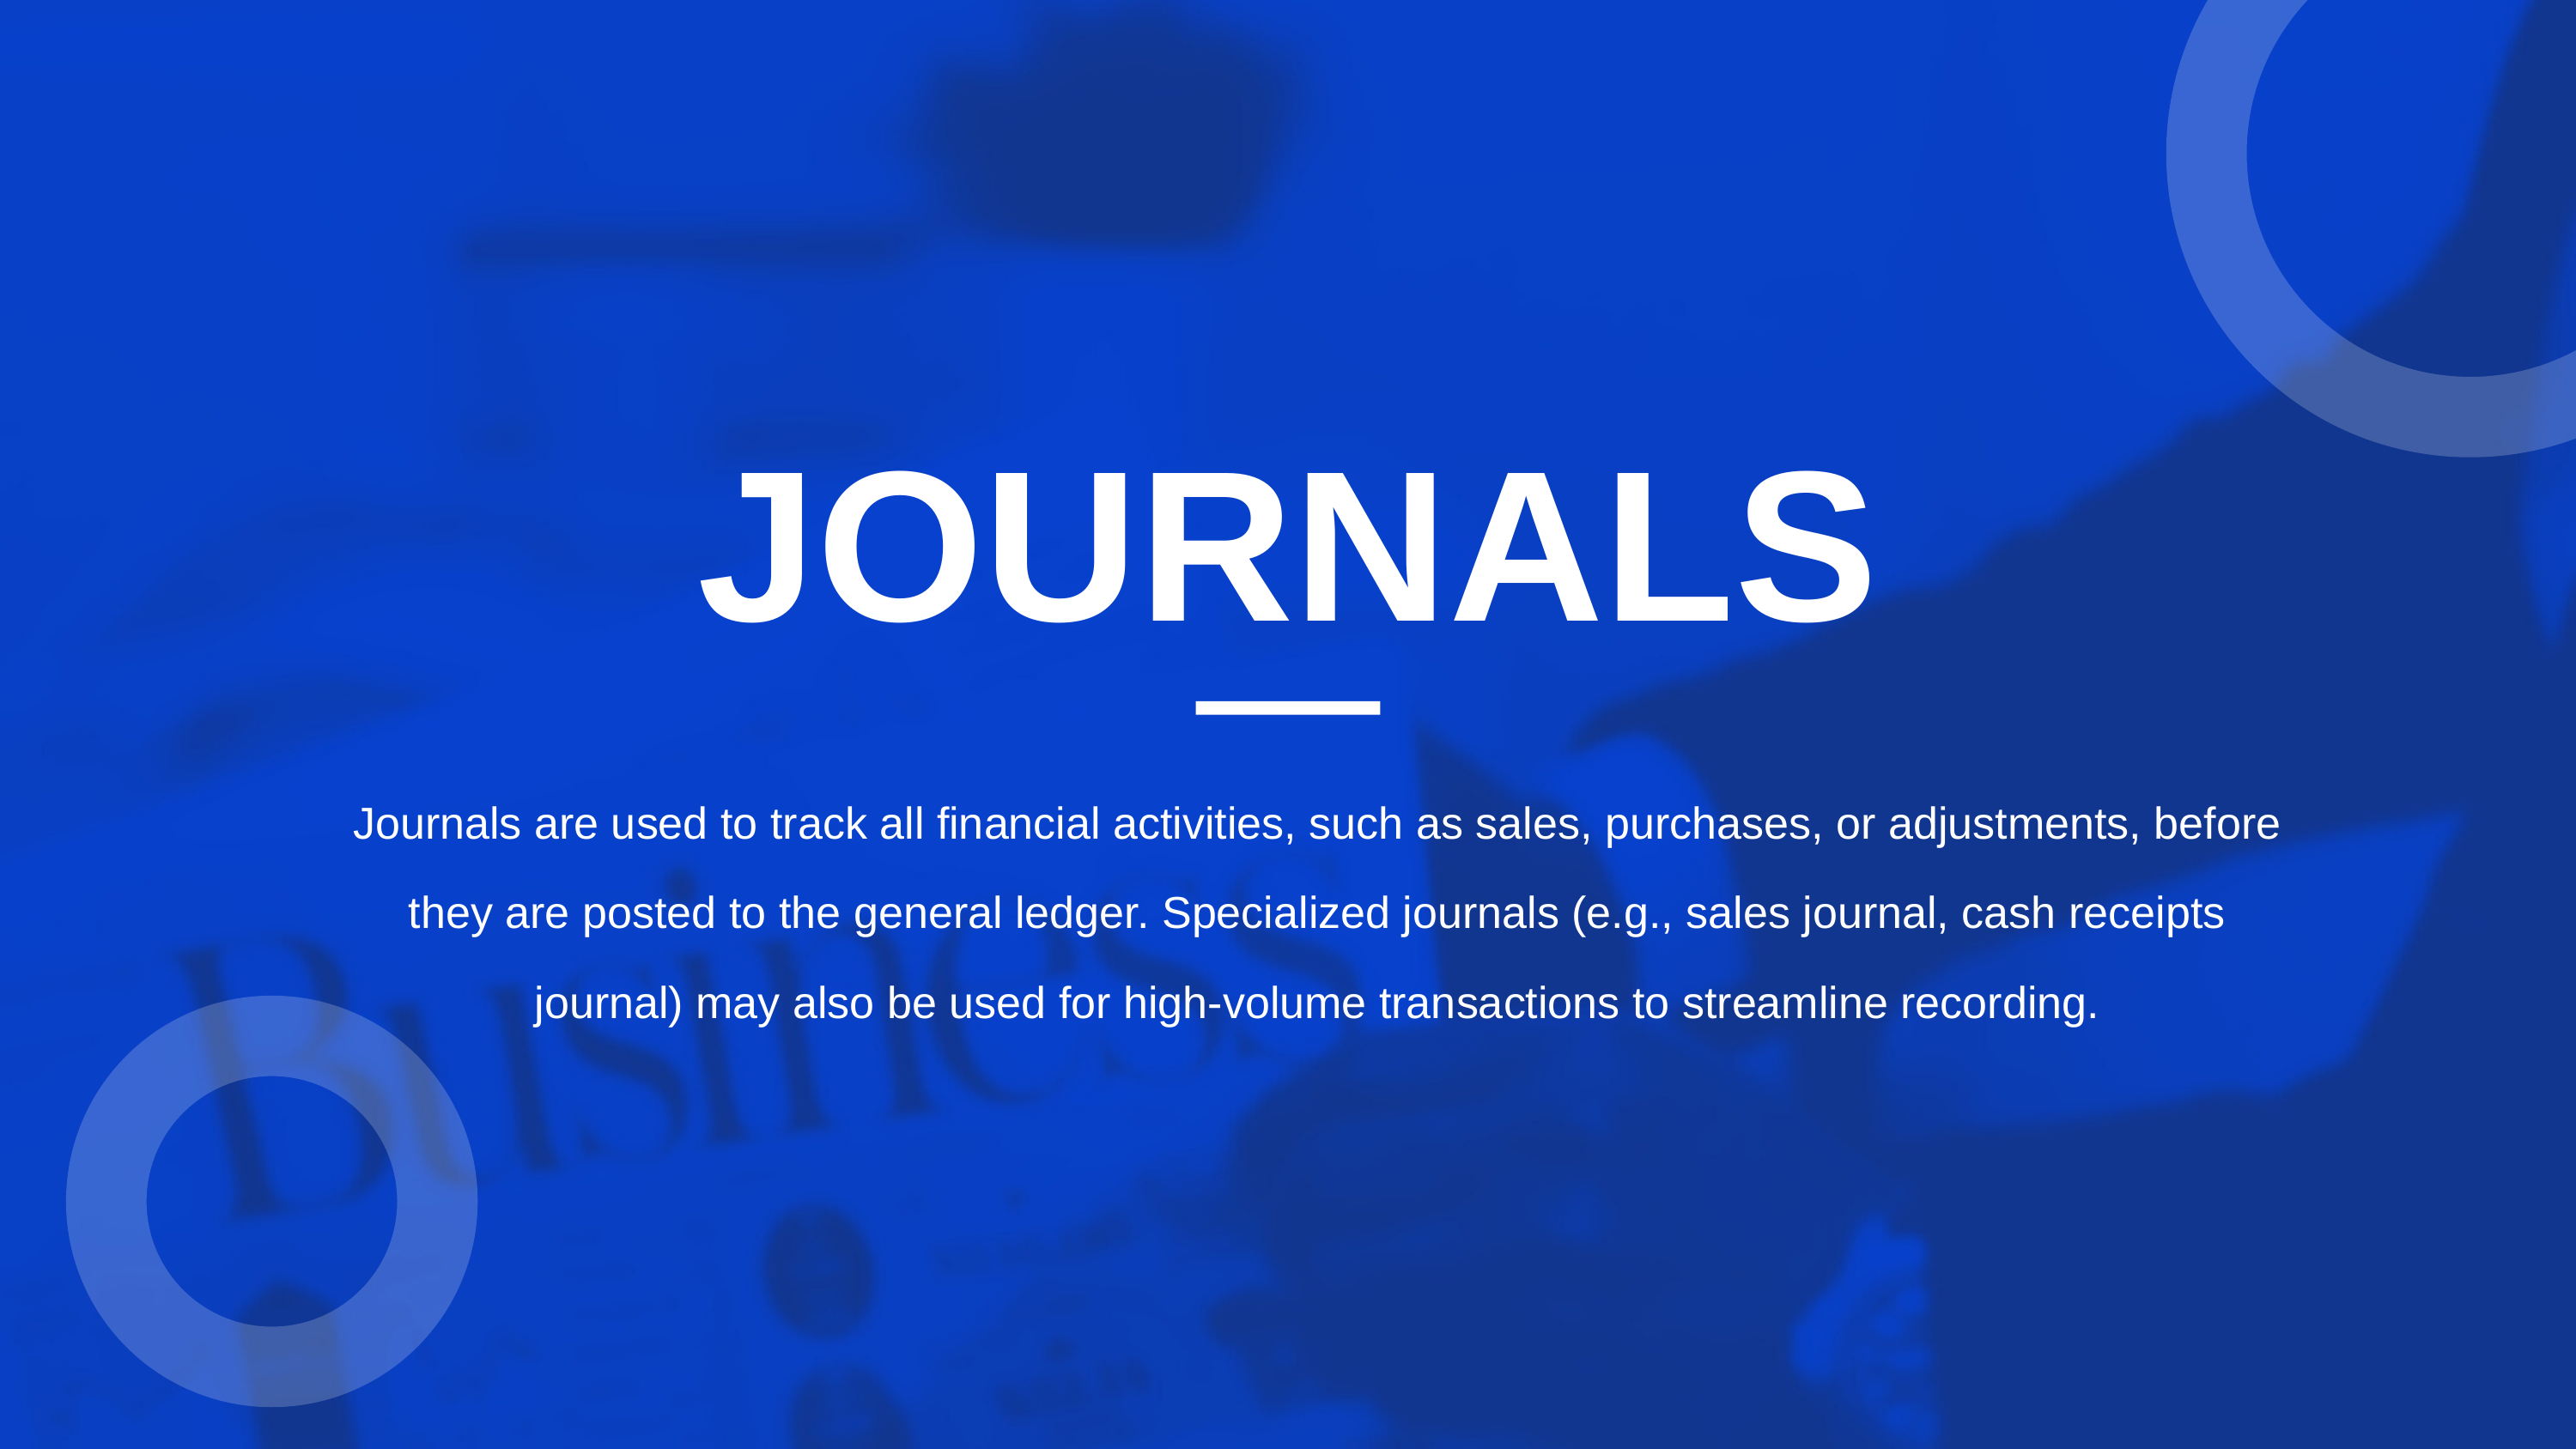

JOURNALS

Journals are used to track all financial activities, such as sales, purchases, or adjustments, before they are posted to the general ledger. Specialized journals (e.g., sales journal, cash receipts journal) may also be used for high-volume transactions to streamline recording.